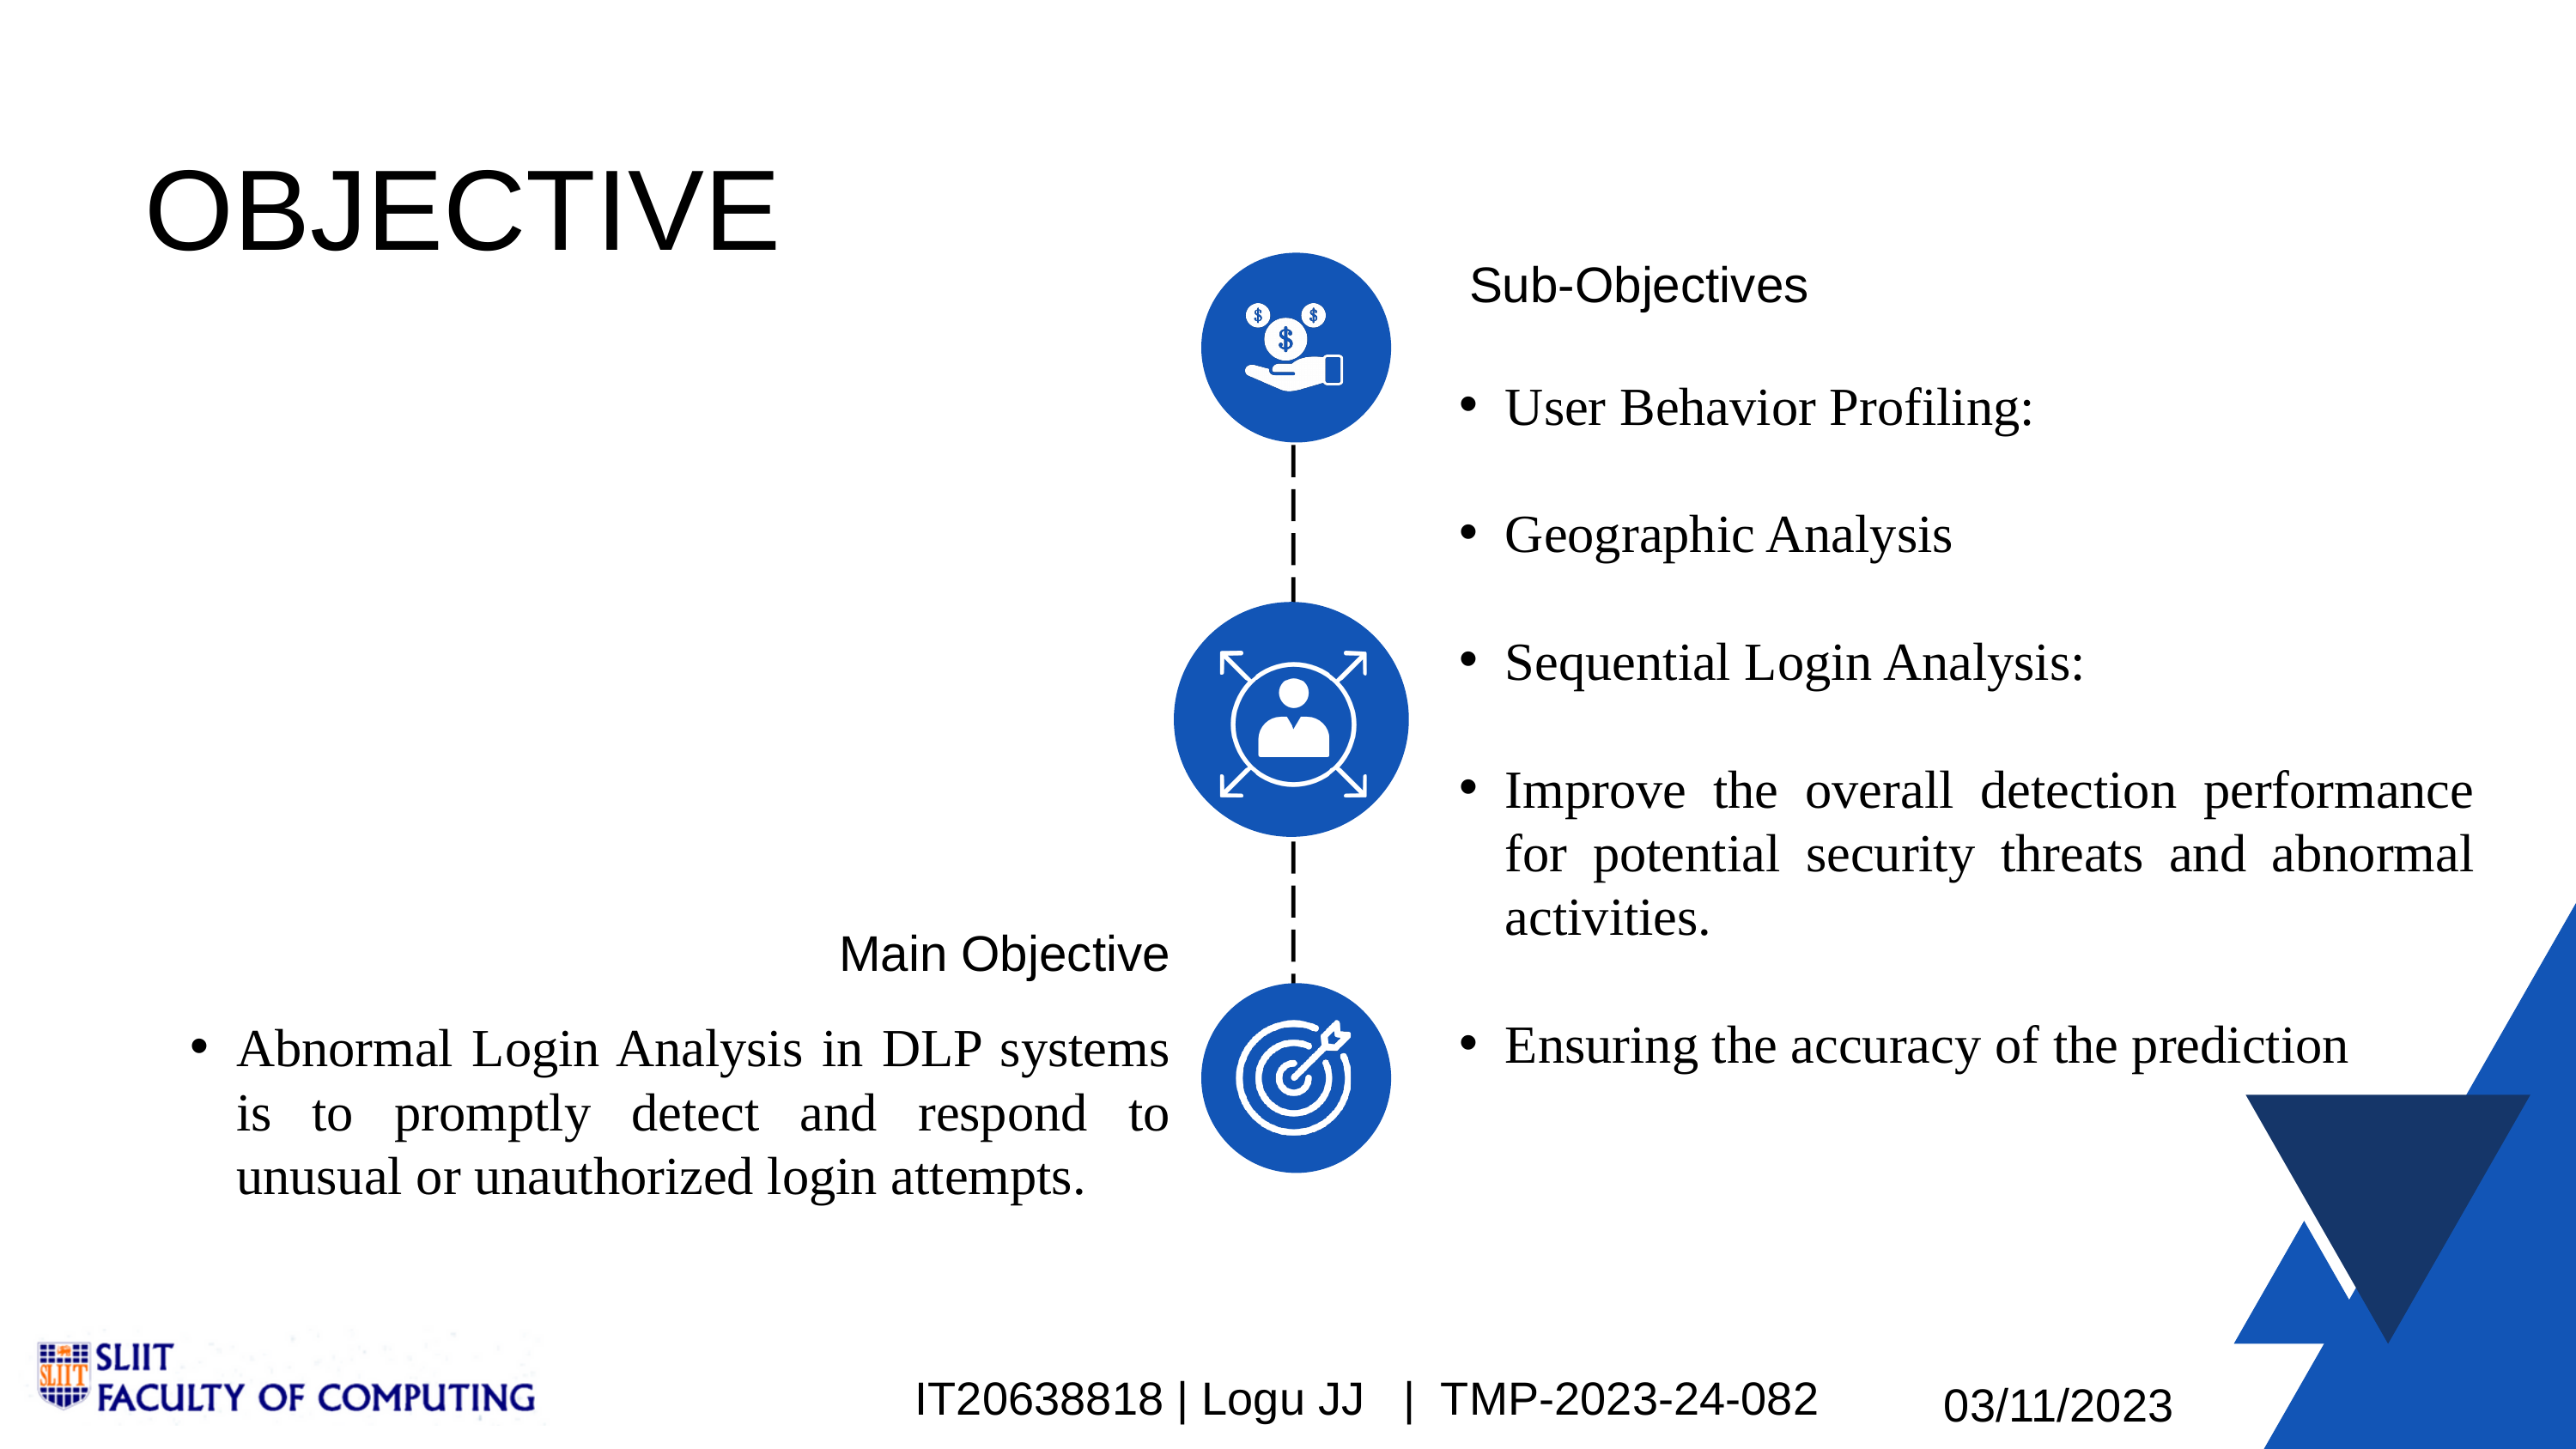

OBJECTIVE
Sub-Objectives

User Behavior Profiling:

Geographic Analysis

Sequential Login Analysis:

Improve the overall detection performance for potential security threats and abnormal activities.

Ensuring the accuracy of the prediction

Main Objective

Abnormal Login Analysis in DLP systems is to promptly detect and respond to unusual or unauthorized login attempts.

IT20638818 | Logu JJ   |  TMP-2023-24-082
03/11/2023